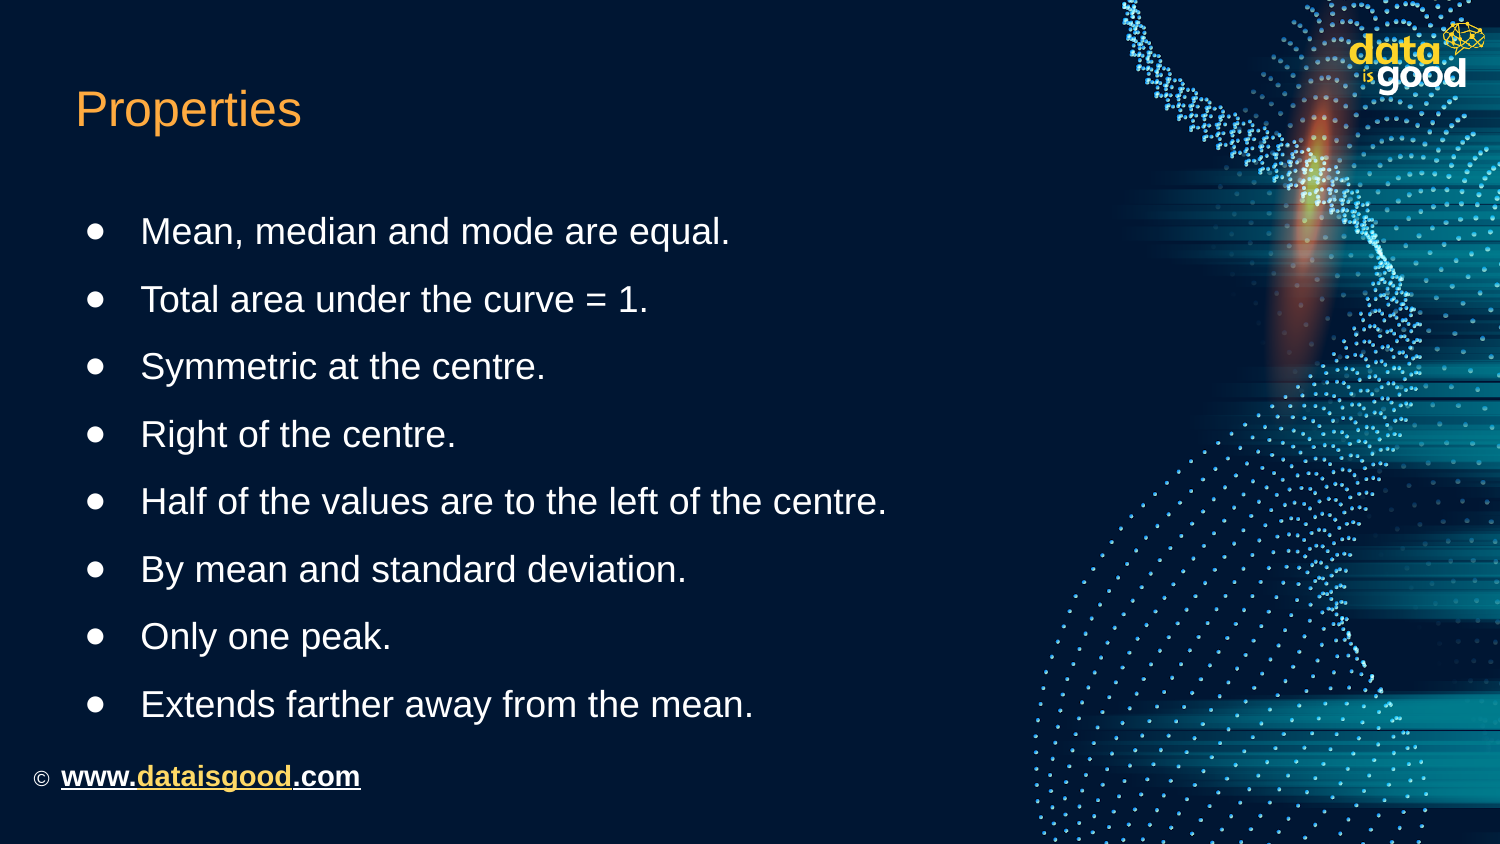

# Properties
Mean, median and mode are equal.
Total area under the curve = 1.
Symmetric at the centre.
Right of the centre.
Half of the values are to the left of the centre.
By mean and standard deviation.
Only one peak.
Extends farther away from the mean.